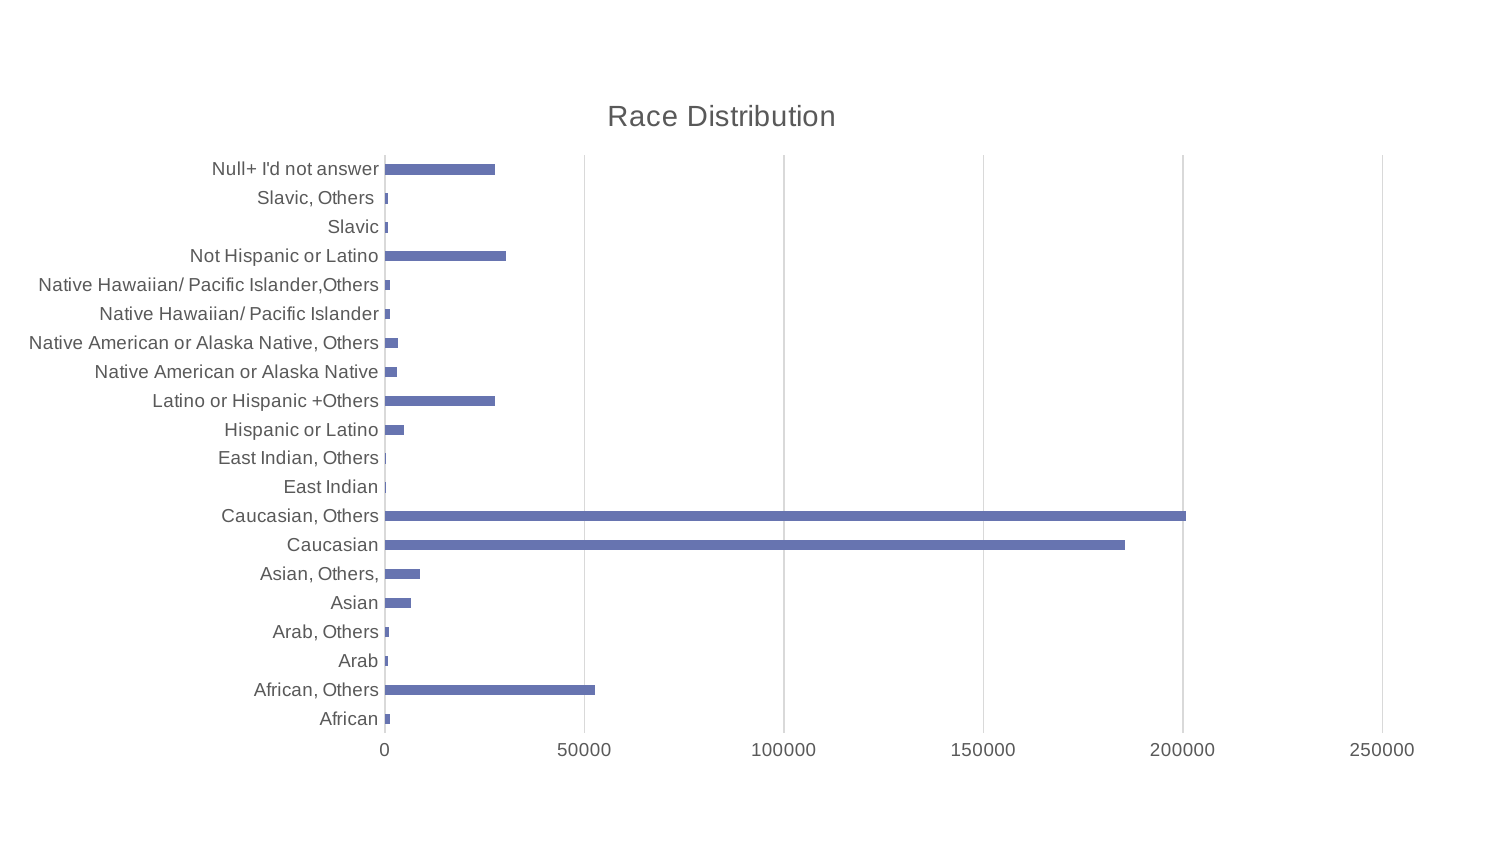

### Chart: Race Distribution

| Category | Total |
|---|---|
| African | 1332.0 |
| African, Others | 52788.0 |
| Arab | 835.0 |
| Arab, Others | 1111.0 |
| Asian | 6611.0 |
| Asian, Others, | 8753.0 |
| Caucasian | 185435.0 |
| Caucasian, Others | 200792.0 |
| East Indian | 358.0 |
| East Indian, Others | 395.0 |
| Hispanic or Latino | 4811.0 |
| Latino or Hispanic +Others | 27621.0 |
| Native American or Alaska Native | 3149.0 |
| Native American or Alaska Native, Others | 3232.0 |
| Native Hawaiian/ Pacific Islander | 1238.0 |
| Native Hawaiian/ Pacific Islander,Others | 1274.0 |
| Not Hispanic or Latino | 30454.0 |
| Slavic | 801.0 |
| Slavic, Others  | 812.0 |
| Null+ I'd not answer | 27689.0 |